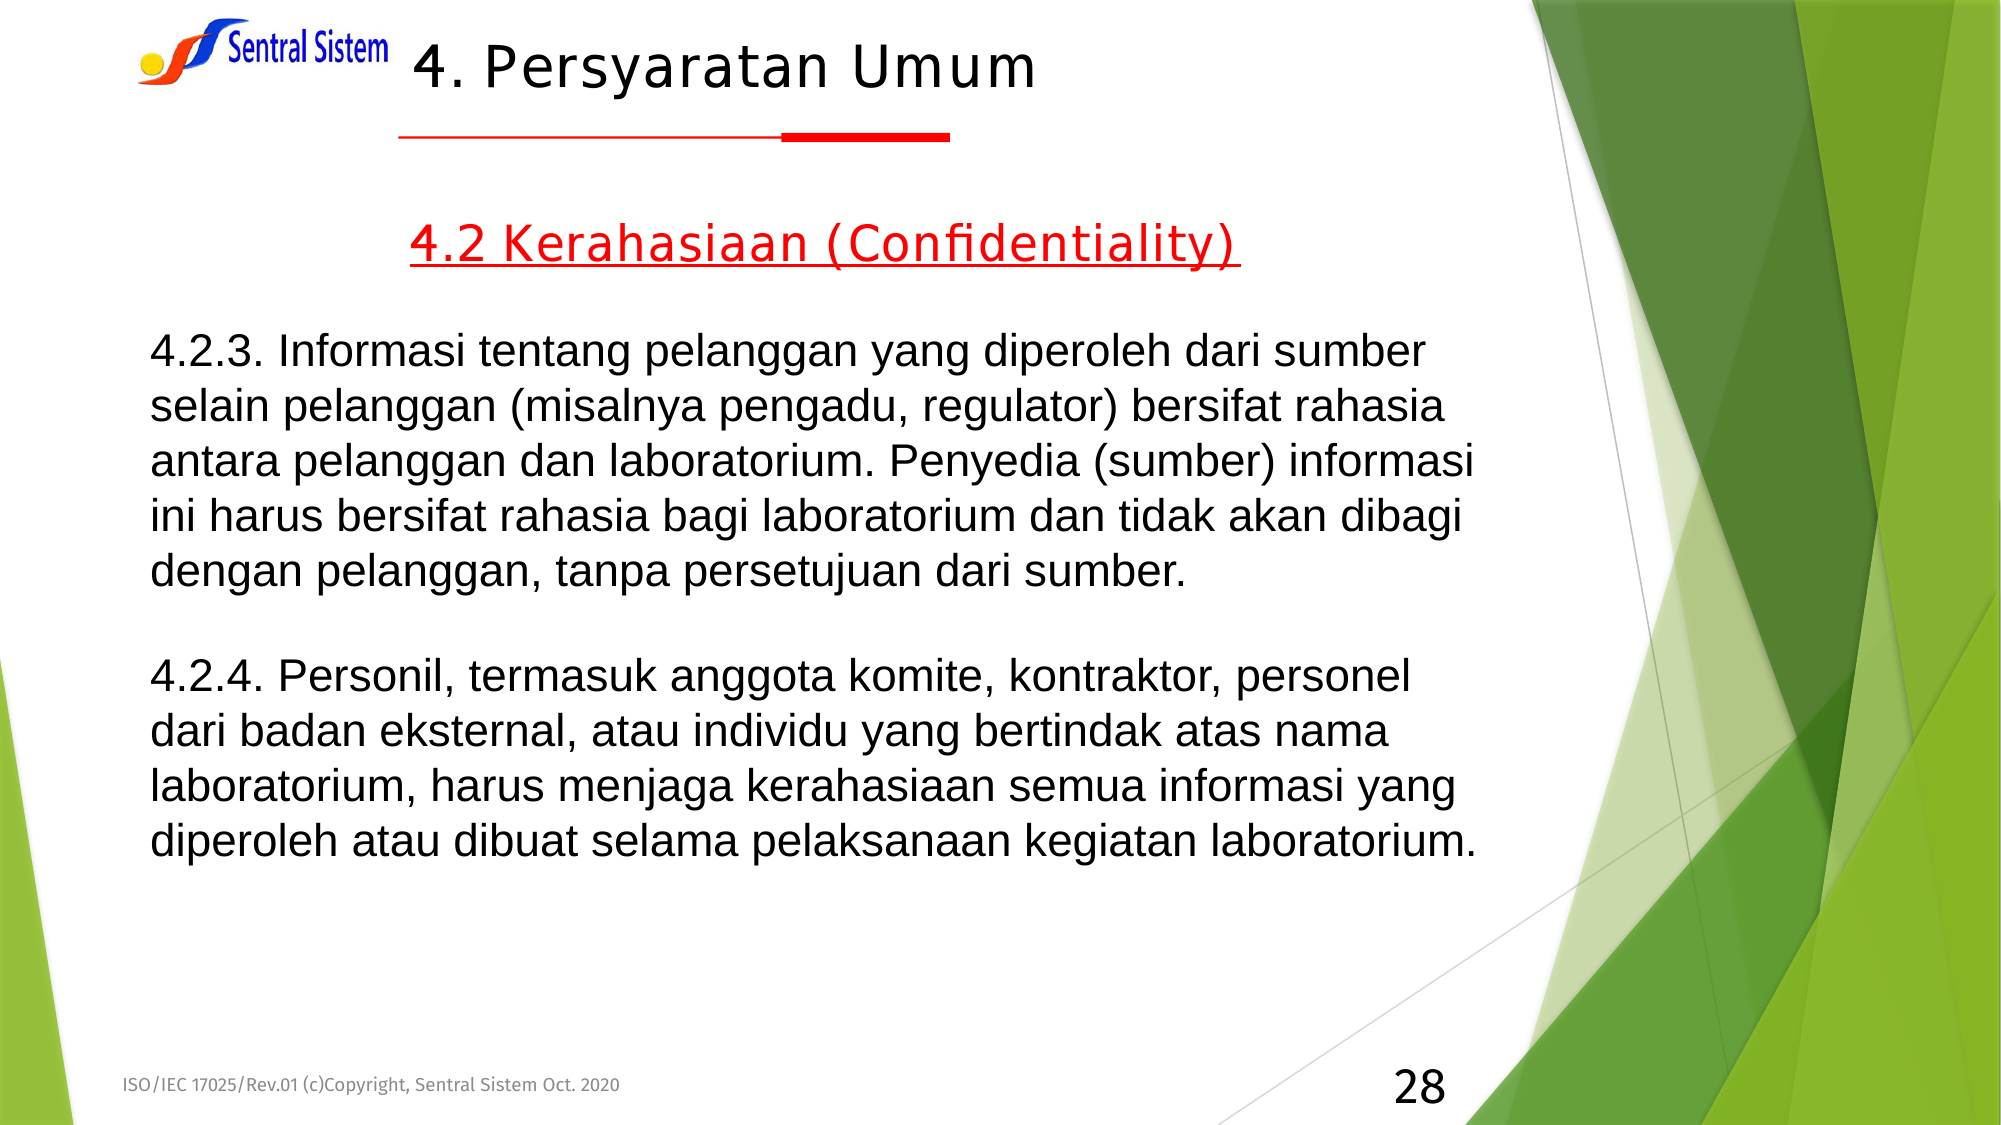

4. Persyaratan Umum

4.2 Kerahasiaan (Confidentiality)
4.2.3. Informasi tentang pelanggan yang diperoleh dari sumber selain pelanggan (misalnya pengadu, regulator) bersifat rahasia antara pelanggan dan laboratorium. Penyedia (sumber) informasi ini harus bersifat rahasia bagi laboratorium dan tidak akan dibagi dengan pelanggan, tanpa persetujuan dari sumber.
4.2.4. Personil, termasuk anggota komite, kontraktor, personel dari badan eksternal, atau individu yang bertindak atas nama laboratorium, harus menjaga kerahasiaan semua informasi yang diperoleh atau dibuat selama pelaksanaan kegiatan laboratorium.

28
ISO/IEC 17025/Rev.01 (c)Copyright, Sentral Sistem Oct. 2020